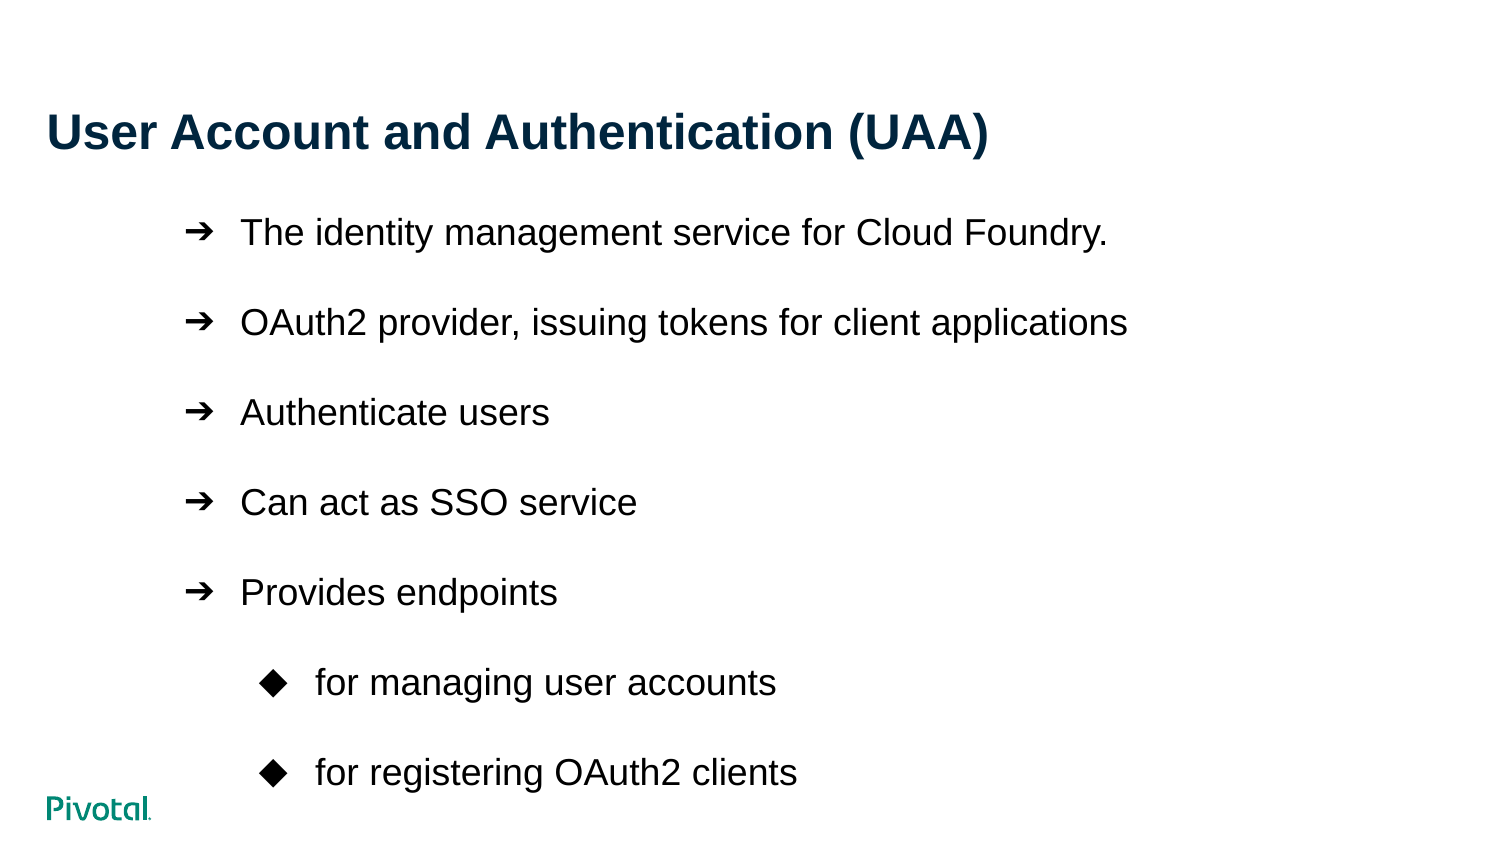

# User Account and Authentication (UAA)

The identity management service for Cloud Foundry.
OAuth2 provider, issuing tokens for client applications
Authenticate users
Can act as SSO service
Provides endpoints
for managing user accounts
for registering OAuth2 clients